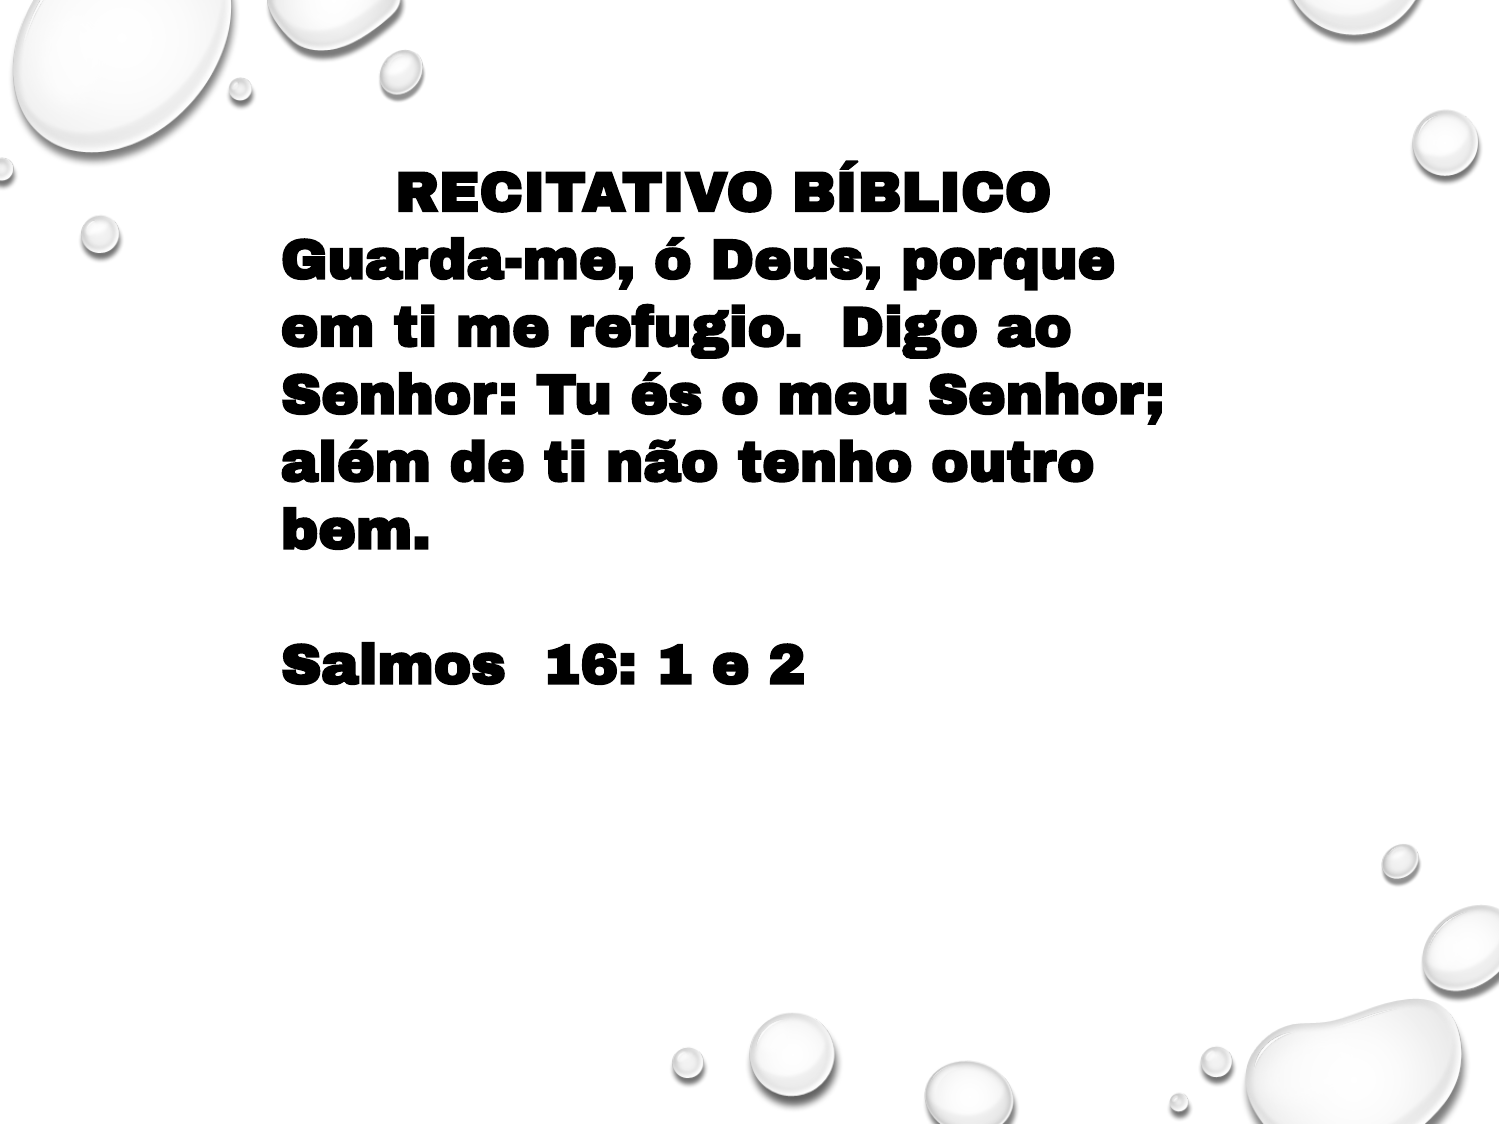

RECITATIVO BÍBLICO
Guarda-me, ó Deus, porque em ti me refugio.  Digo ao Senhor: Tu és o meu Senhor; além de ti não tenho outro bem.

Salmos  16: 1 e 2